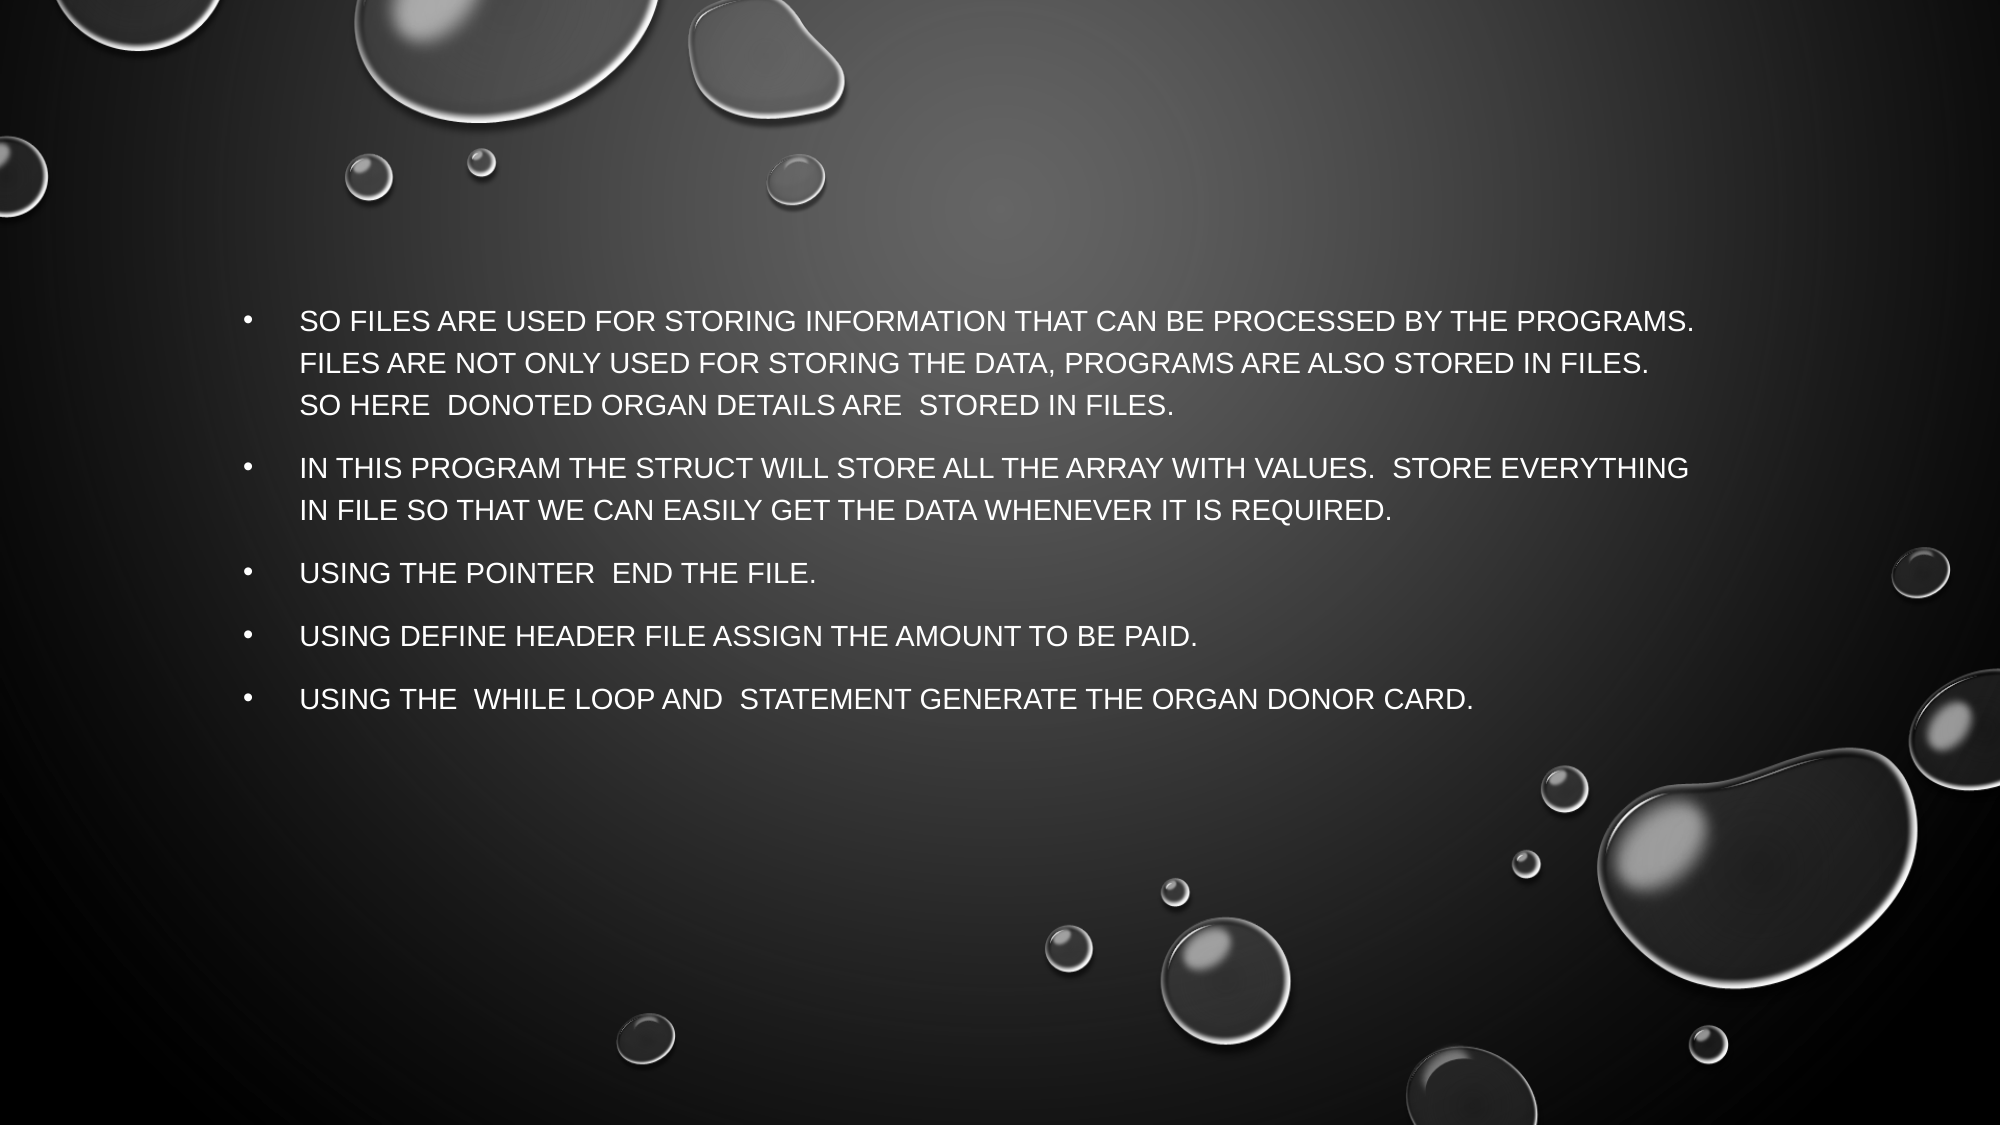

#
So Files are used for storing information that can be processed by the programs. Files are not only used for storing the data, programs are also stored in files. SO HERE  DONOTED ORGAN DETAILS ARE  STORED IN FILES.
In this program the struct will store all the array with values.  Store everything in file so that we can easily get the data whenever it is required.
Using the pointer  end the file.
Using define header file assign the amount to be paid.
Using the  while loop and  statement generate the organ donor card.